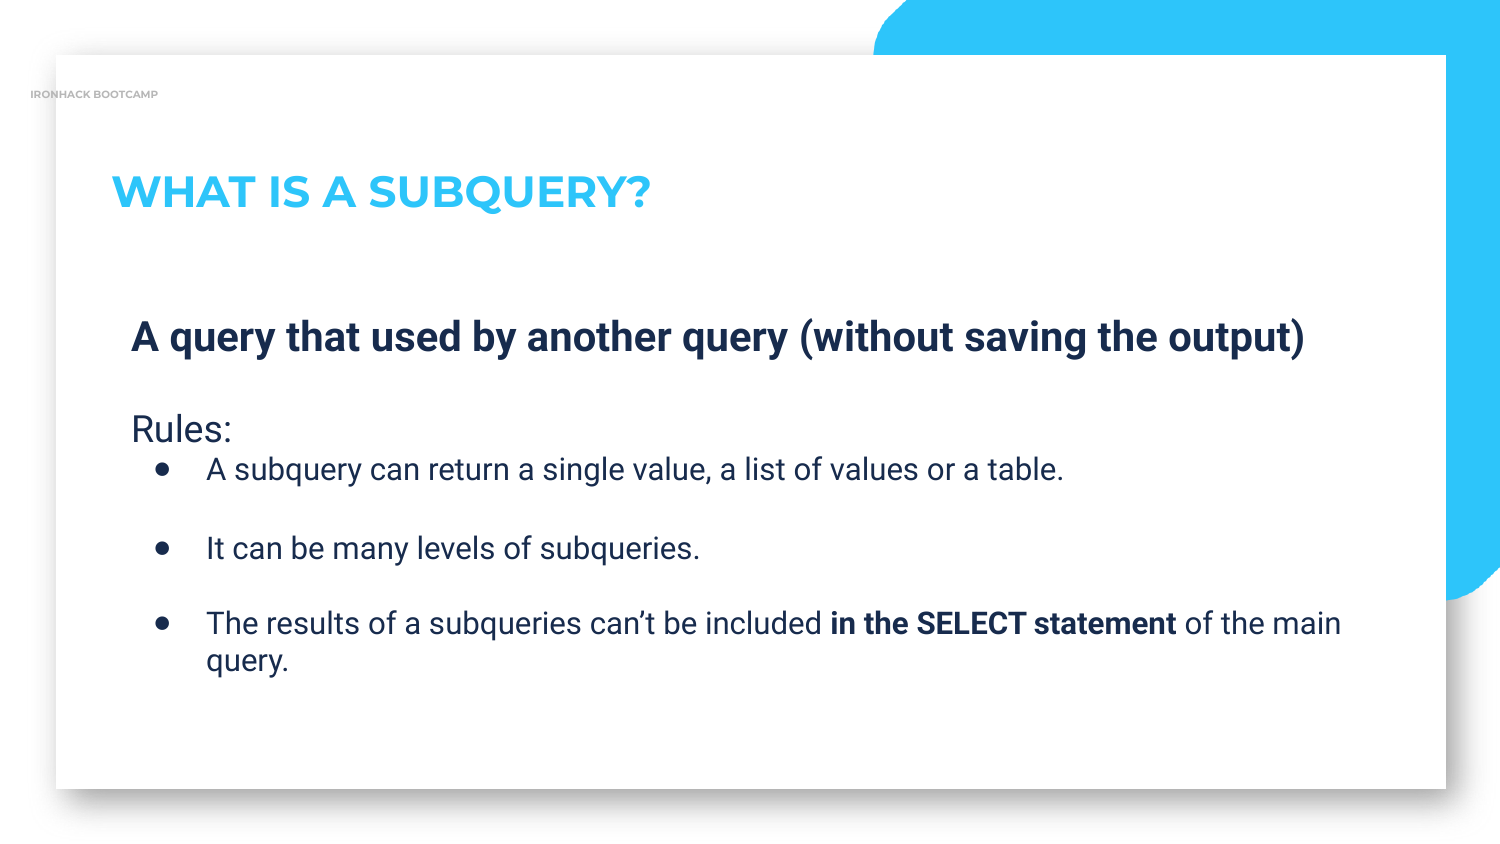

IRONHACK BOOTCAMP
WHAT IS A SUBQUERY?

A query that used by another query (without saving the output)

Rules:
A subquery can return a single value, a list of values or a table.

It can be many levels of subqueries.

The results of a subqueries can’t be included in the SELECT statement of the main query.